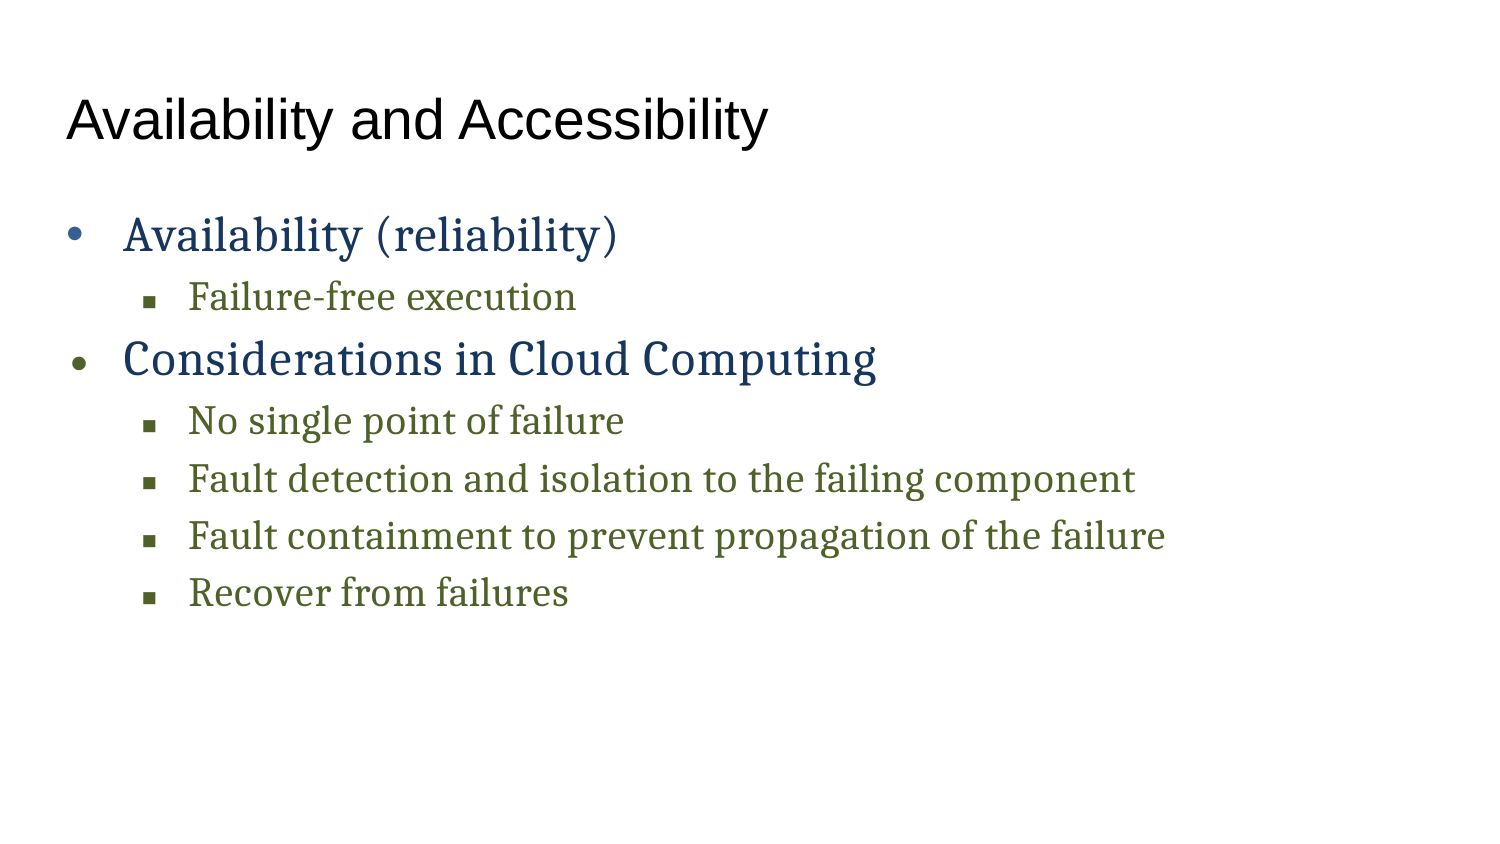

# Availability and Accessibility

Availability (reliability)
Failure-free execution
Considerations in Cloud Computing
No single point of failure
Fault detection and isolation to the failing component
Fault containment to prevent propagation of the failure
Recover from failures